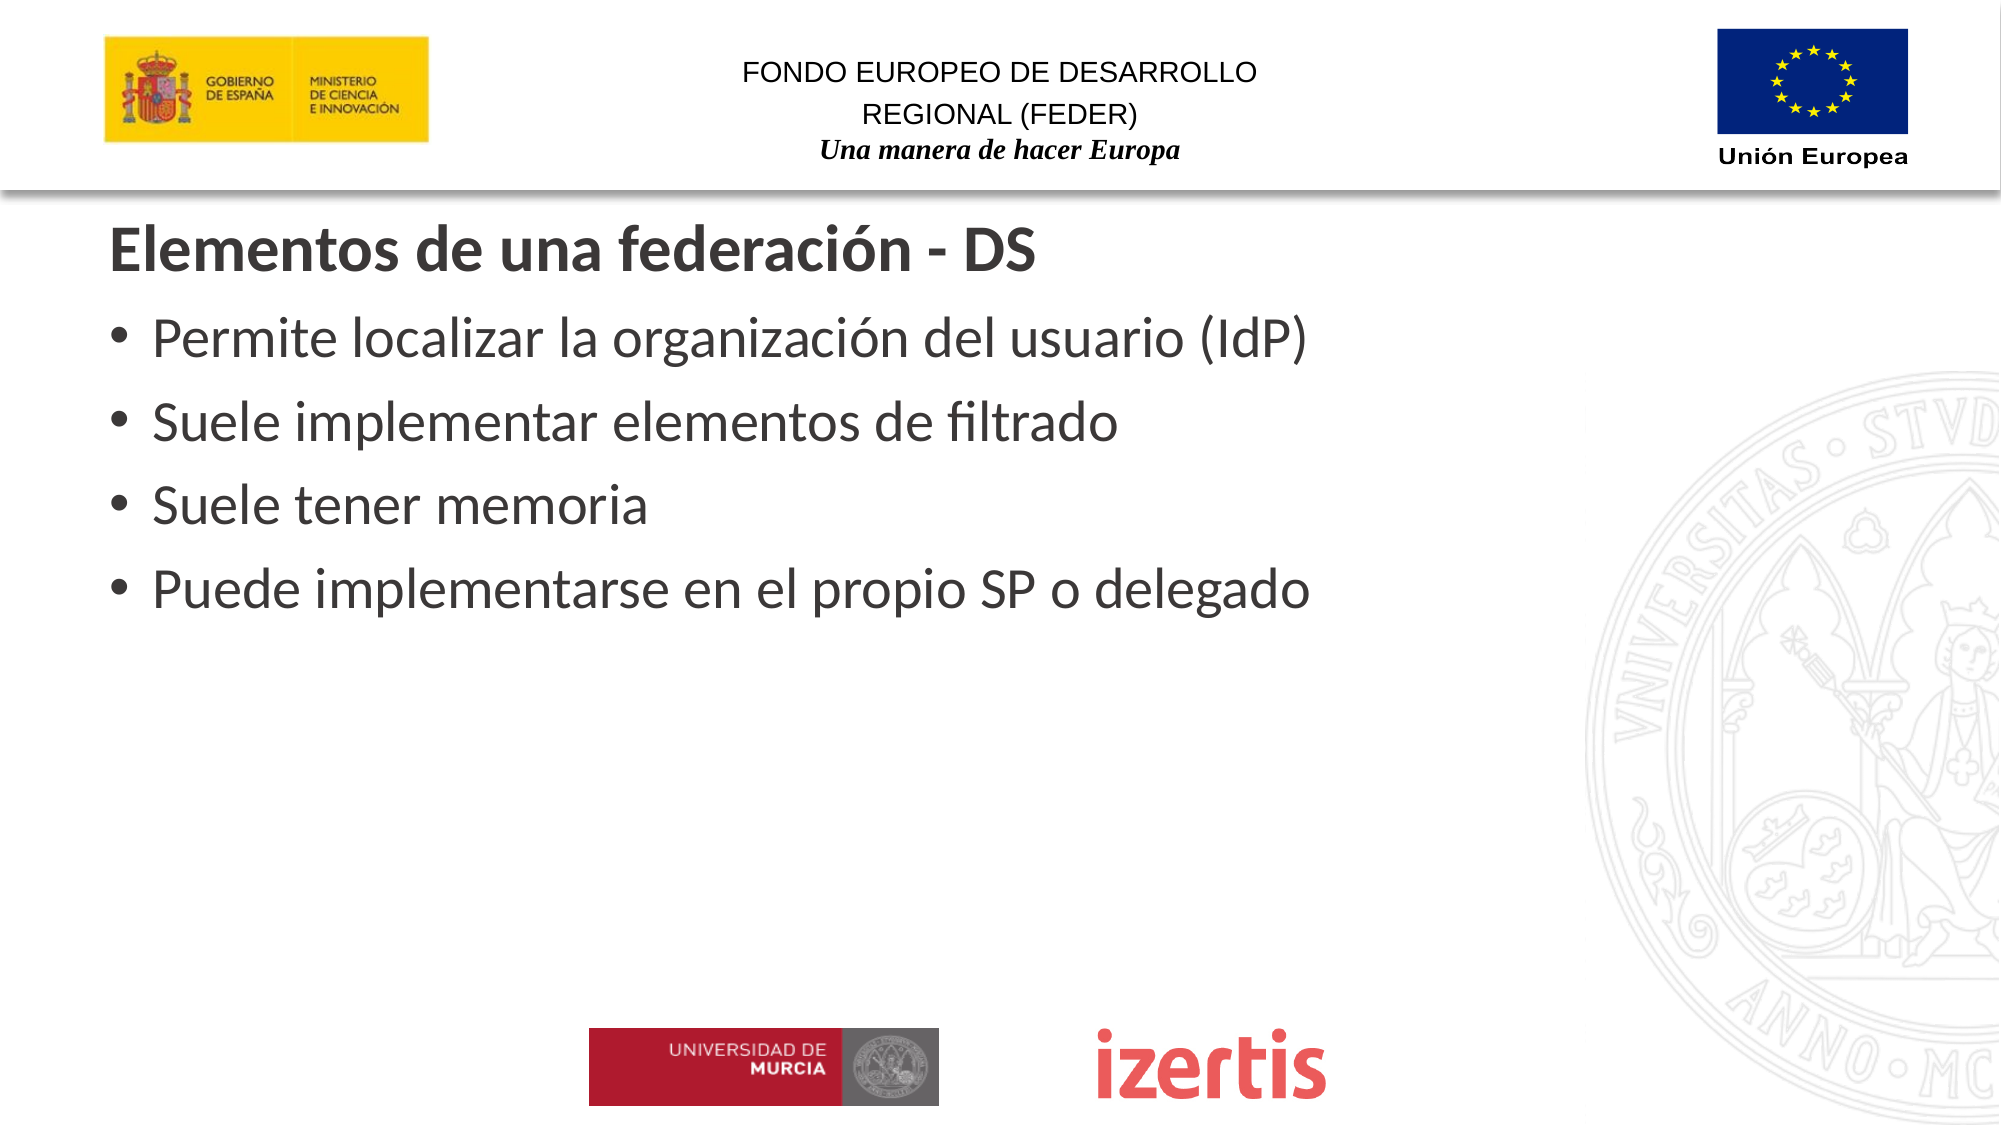

Elementos de una federación - DS
Permite localizar la organización del usuario (IdP)
Suele implementar elementos de filtrado
Suele tener memoria
Puede implementarse en el propio SP o delegado